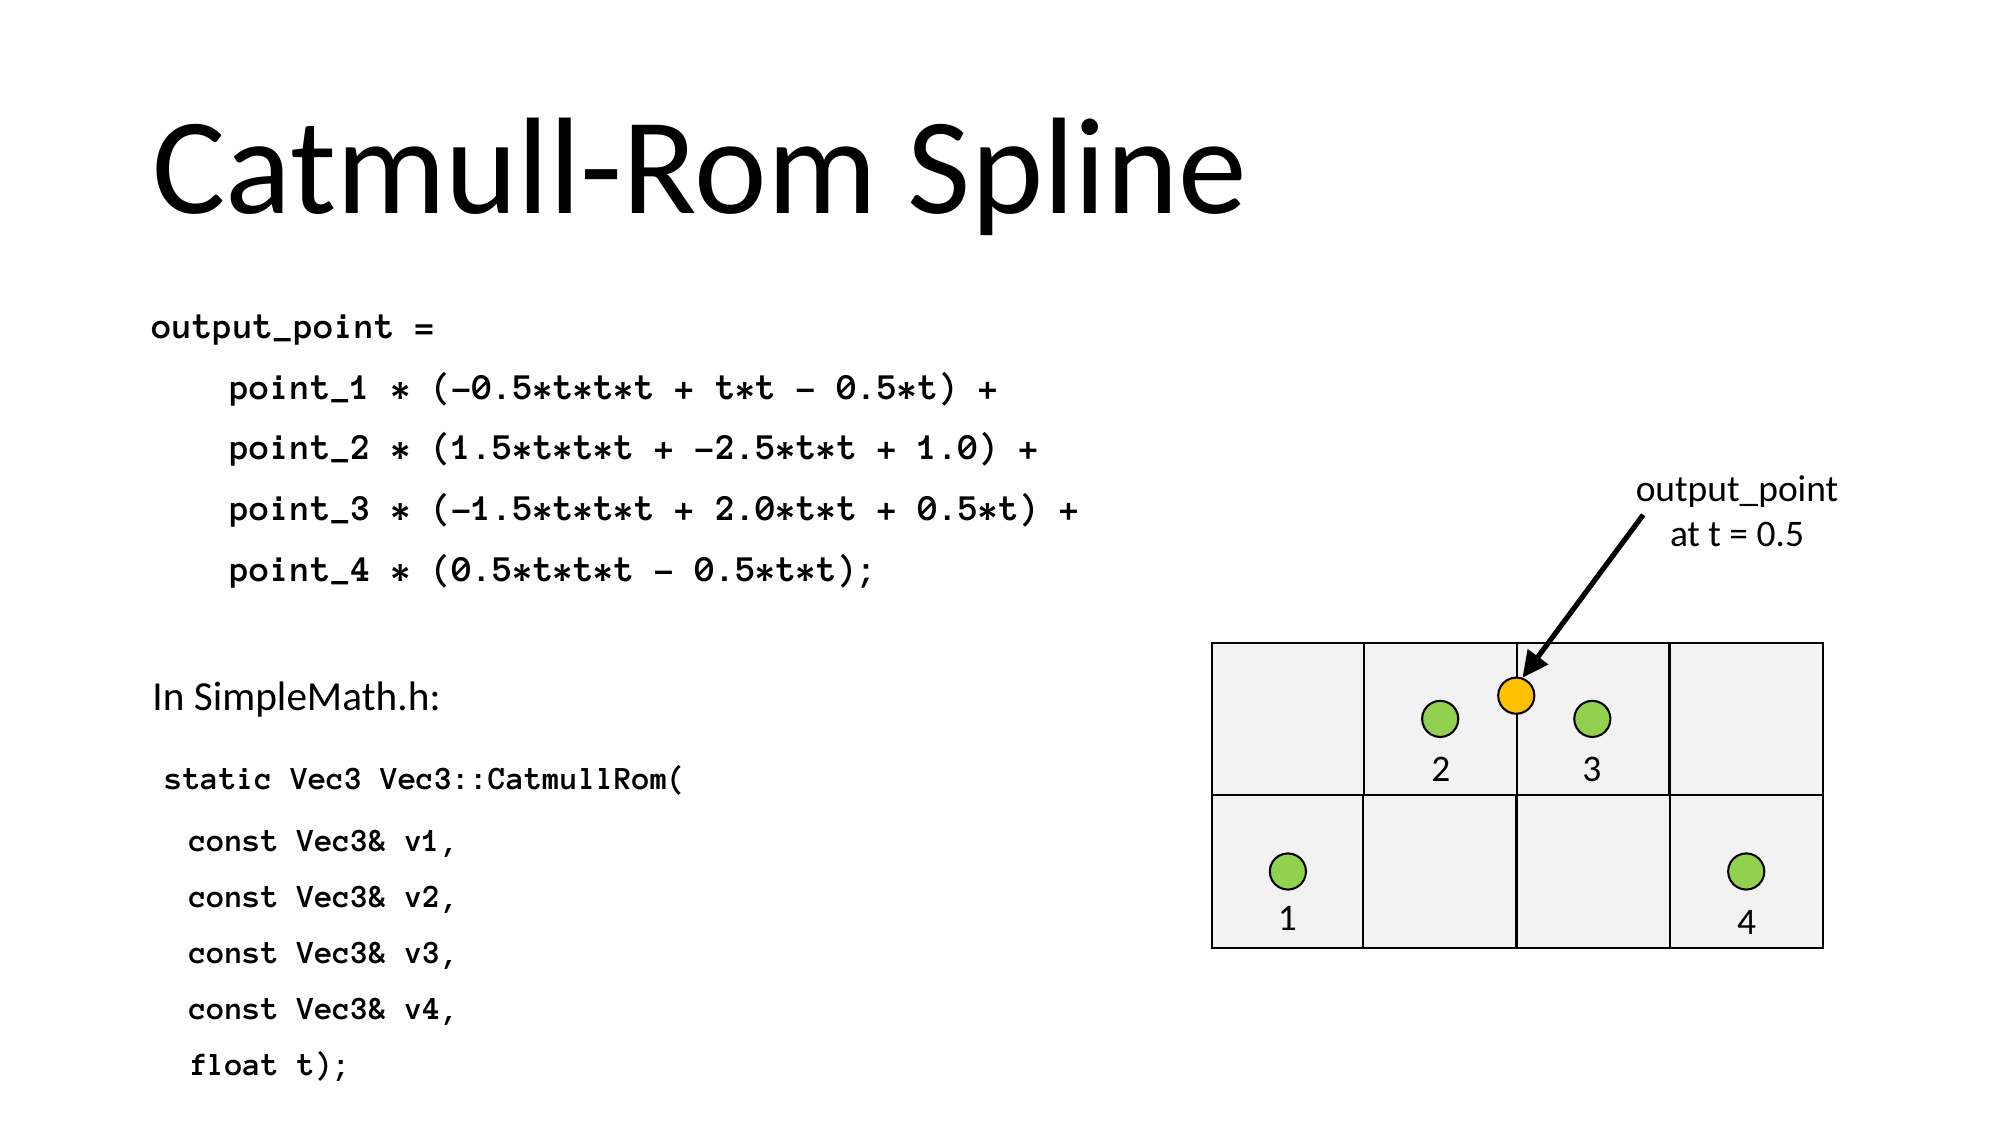

# Catmull-Rom Spline
output_point =
	  point_1 * (-0.5*t*t*t + t*t – 0.5*t) +
	  point_2 * (1.5*t*t*t + -2.5*t*t + 1.0) +
	  point_3 * (-1.5*t*t*t + 2.0*t*t + 0.5*t) +
	  point_4 * (0.5*t*t*t – 0.5*t*t);

In SimpleMath.h:
 static Vec3 Vec3::CatmullRom(
		const Vec3& v1,
		const Vec3& v2,
		const Vec3& v3,
		const Vec3& v4,
		float t);
output_point
at t = 0.5

2
3

1
4